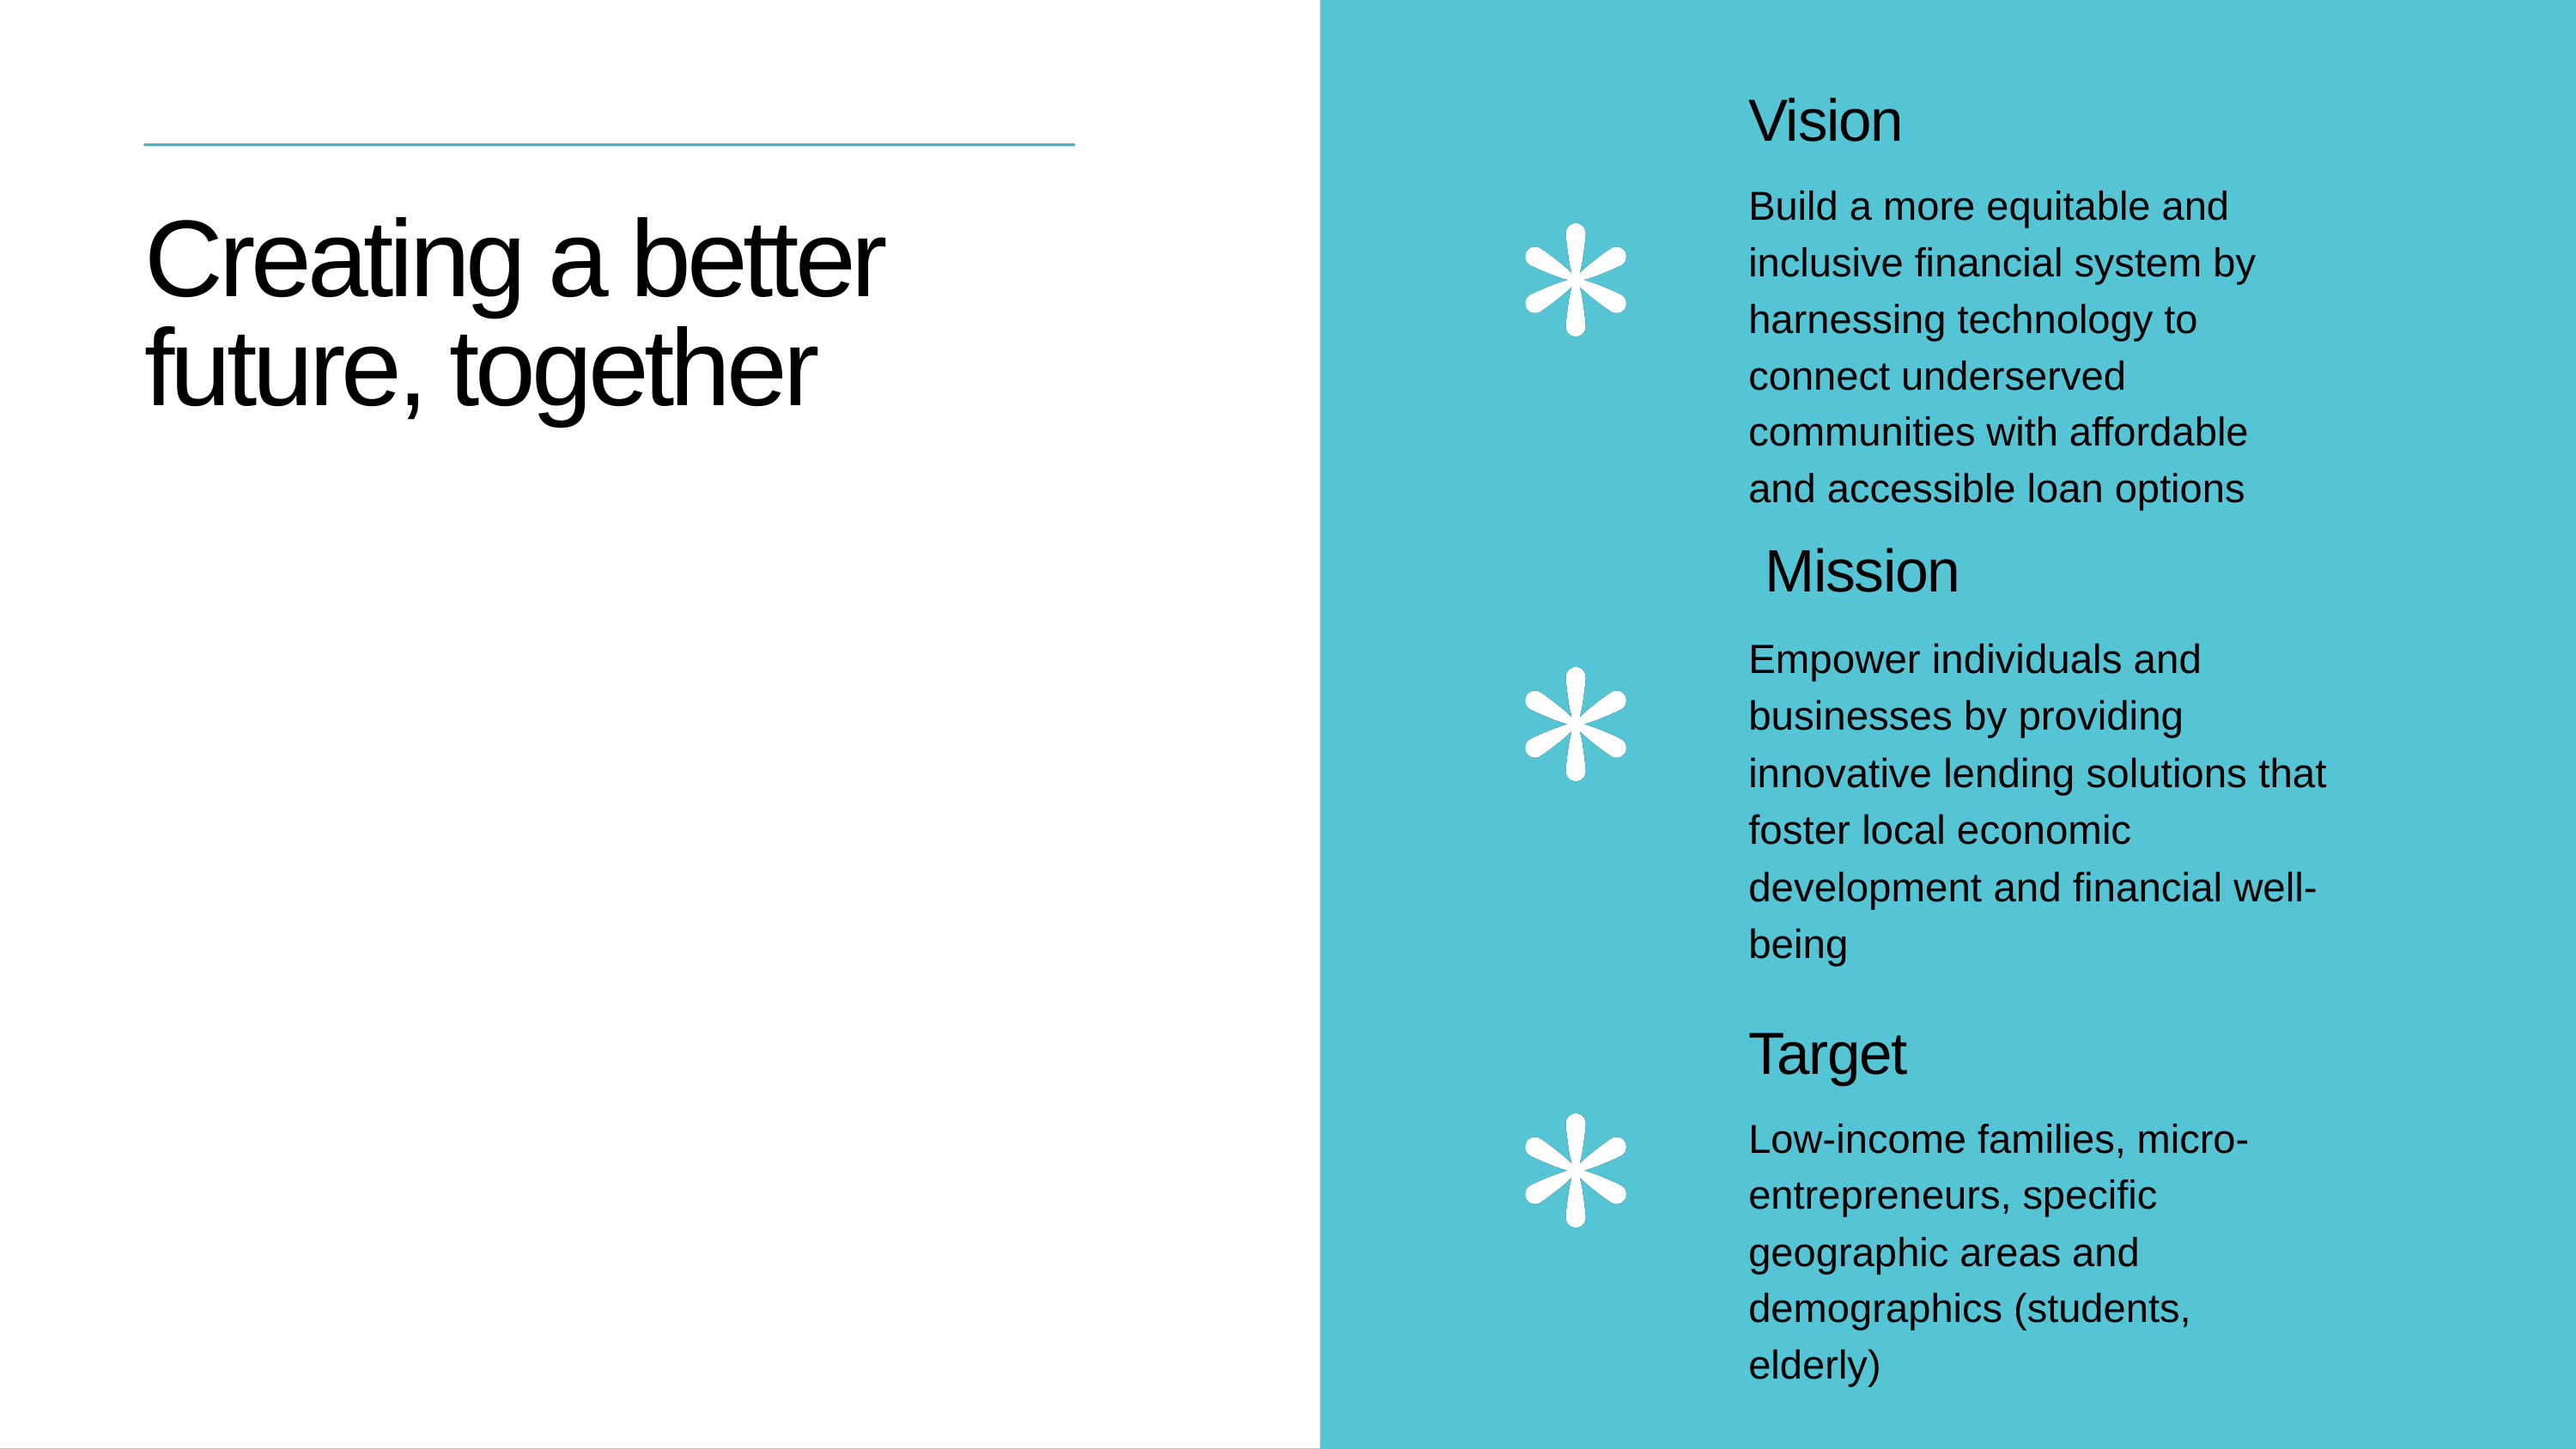

Vision
Build a more equitable and inclusive financial system by harnessing technology to connect underserved communities with affordable and accessible loan options

Creating a better
future, together

 Mission
Empower individuals and businesses by providing innovative lending solutions that foster local economic development and financial well-being

Target
Low-income families, micro-entrepreneurs, specific geographic areas and demographics (students, elderly)